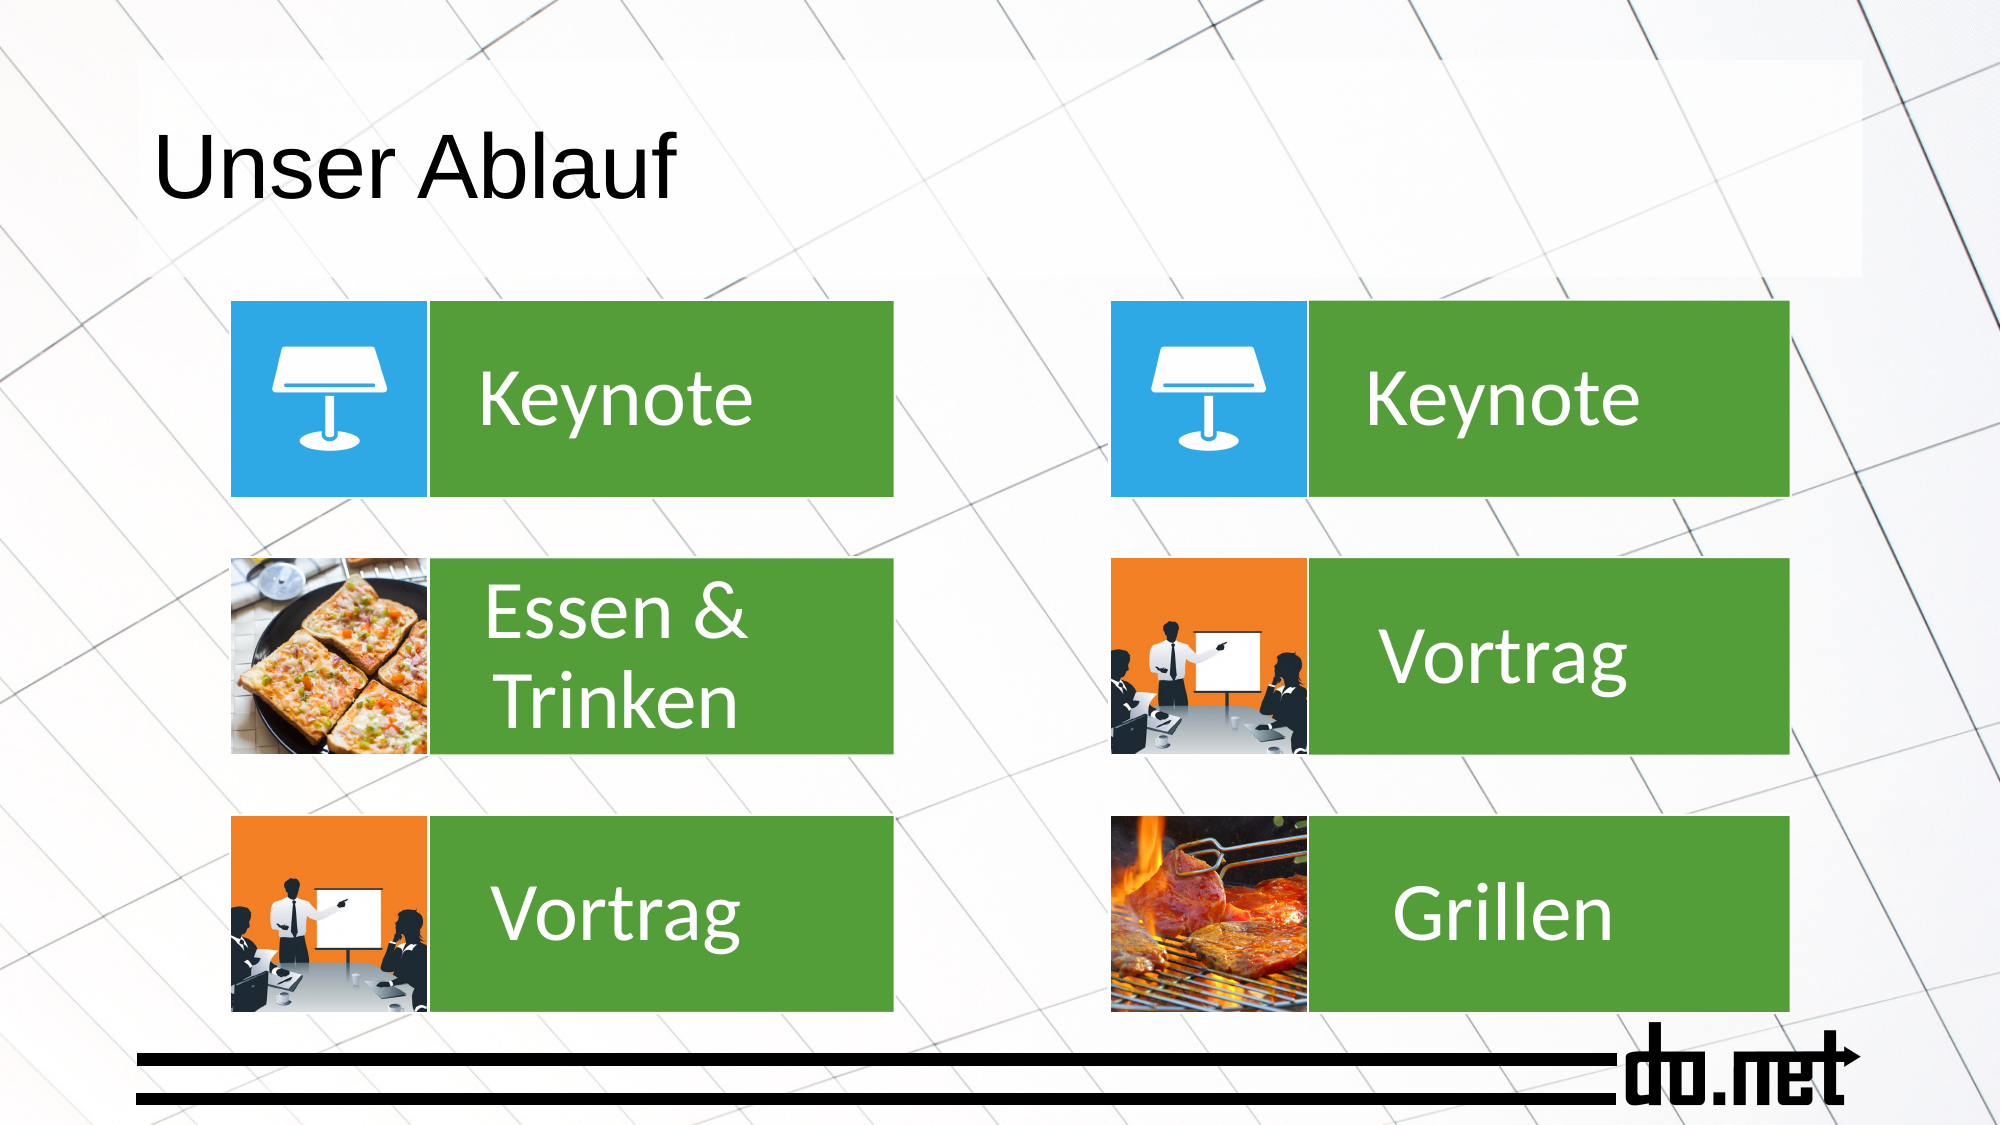

# Unser Ablauf
Keynote
Essen & Trinken
Vortrag

Keynote
Vortrag
Grillen